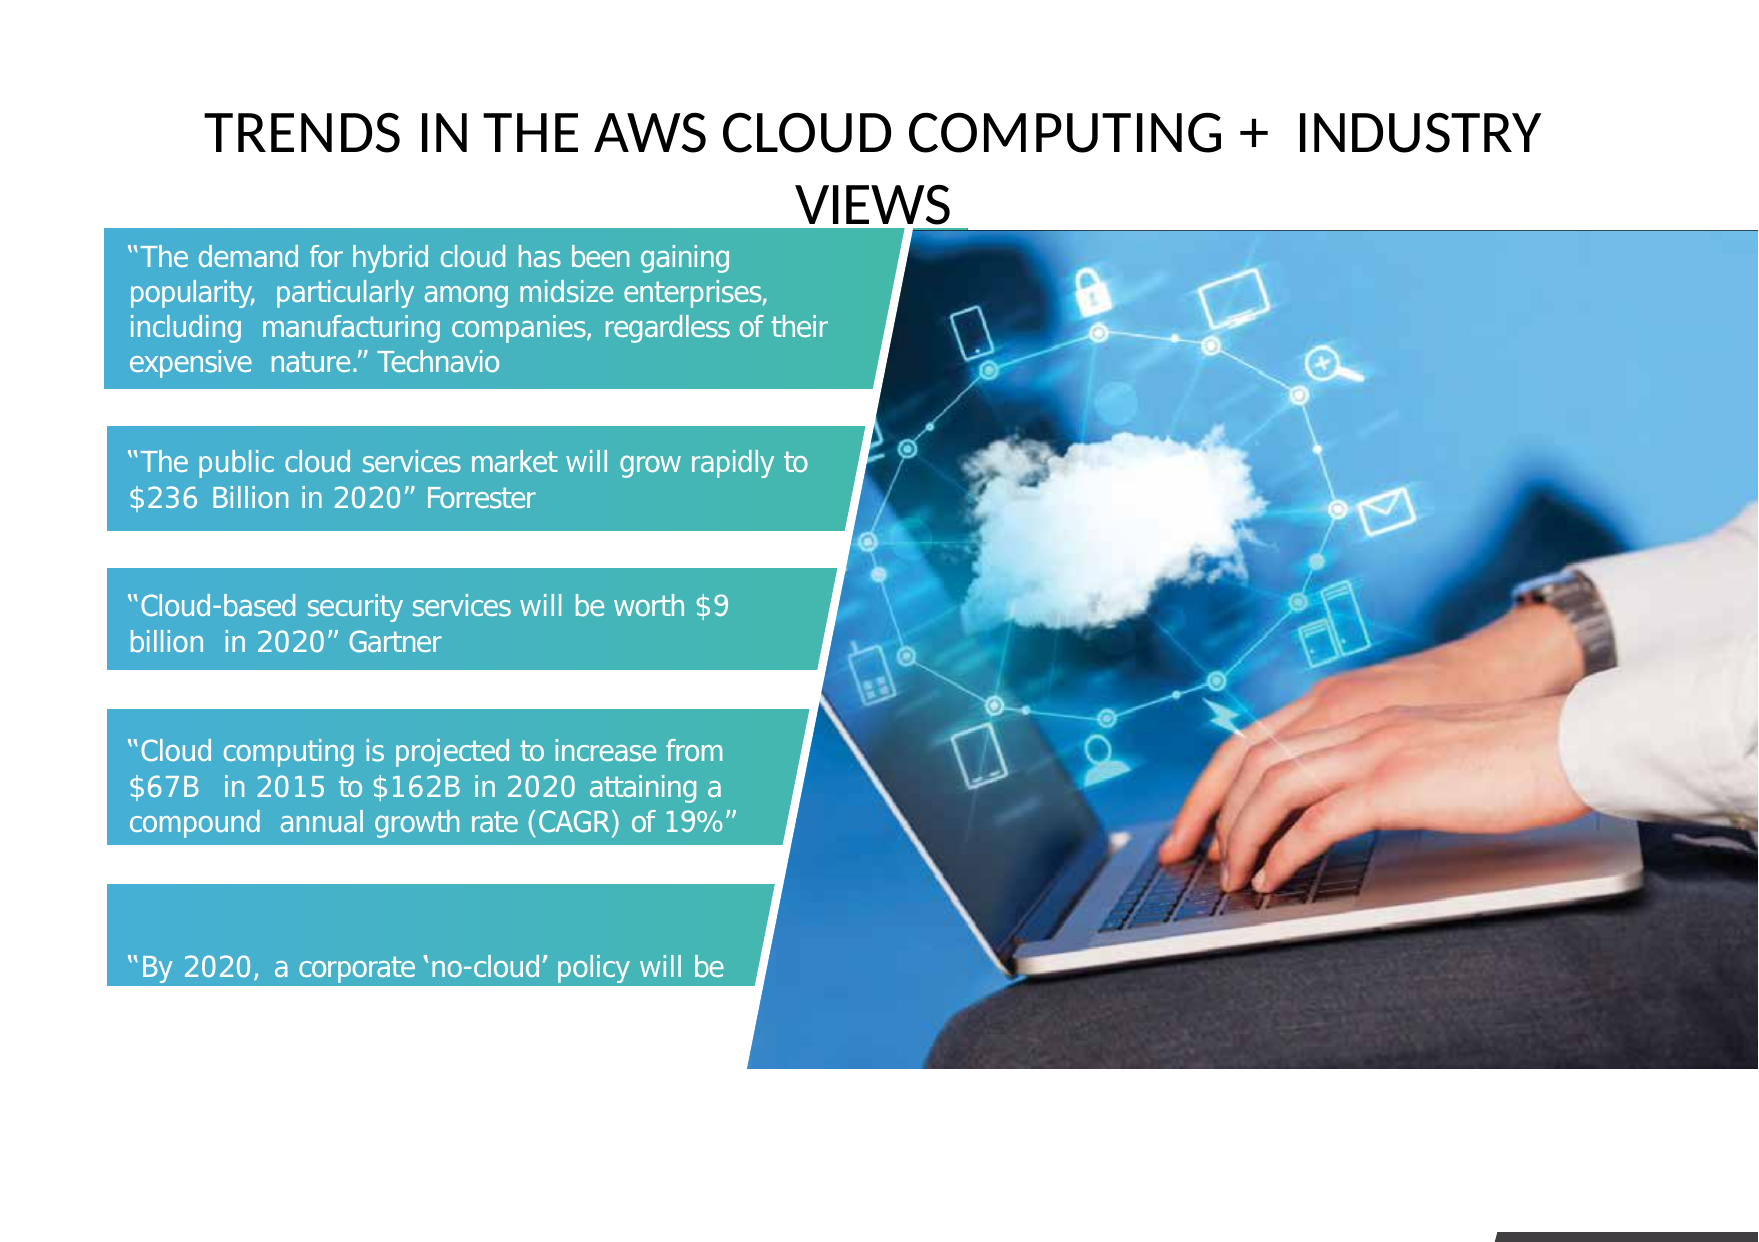

# TRENDS IN THE AWS CLOUD COMPUTING + INDUSTRY VIEWS

“The demand for hybrid cloud has been gaining popularity,  particularly among midsize enterprises, including  manufacturing companies, regardless of their expensive  nature.” Technavio

“The public cloud services market will grow rapidly to
$236 Billion in 2020” Forrester

“Cloud-based security services will be worth $9 billion  in 2020” Gartner

“Cloud computing is projected to increase from $67B  in 2015 to $162B in 2020 attaining a compound  annual growth rate (CAGR) of 19%” Forbes

“By 2020, a corporate ‘no-cloud’ policy will be as  rare as a ‘no-internet’ policy is today” Gartner